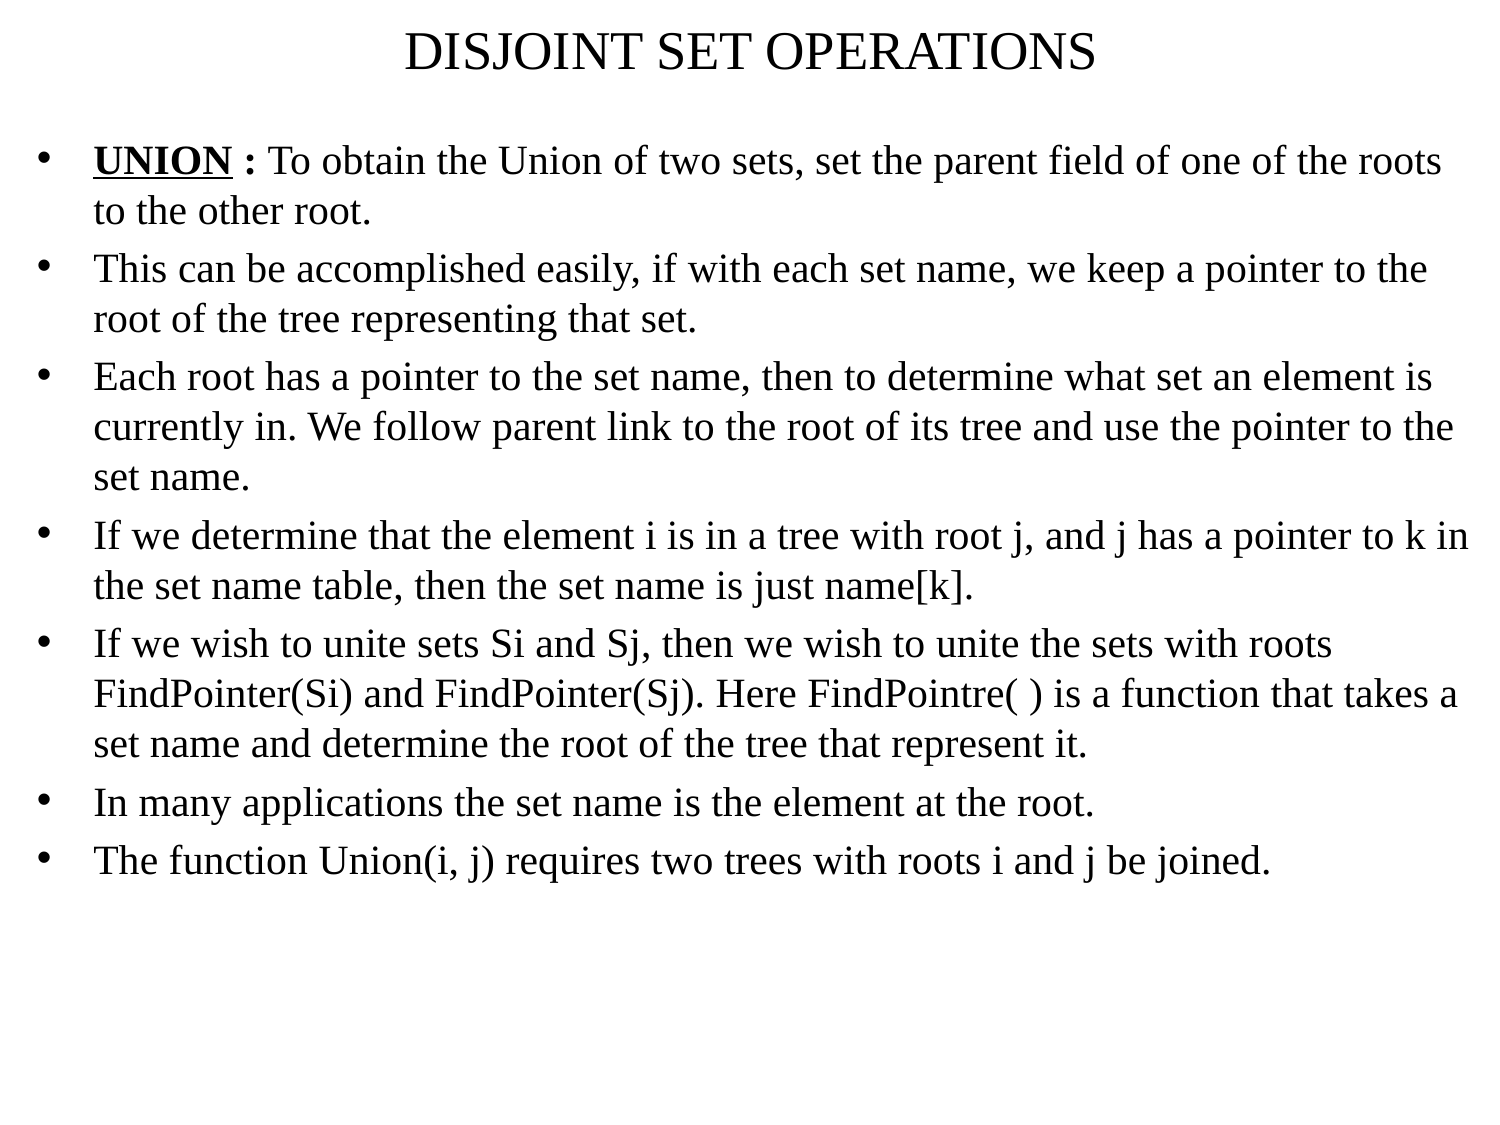

# DISJOINT SET OPERATIONS
UNION : To obtain the Union of two sets, set the parent field of one of the roots to the other root.
This can be accomplished easily, if with each set name, we keep a pointer to the root of the tree representing that set.
Each root has a pointer to the set name, then to determine what set an element is currently in. We follow parent link to the root of its tree and use the pointer to the set name.
If we determine that the element i is in a tree with root j, and j has a pointer to k in the set name table, then the set name is just name[k].
If we wish to unite sets Si and Sj, then we wish to unite the sets with roots FindPointer(Si) and FindPointer(Sj). Here FindPointre( ) is a function that takes a set name and determine the root of the tree that represent it.
In many applications the set name is the element at the root.
The function Union(i, j) requires two trees with roots i and j be joined.